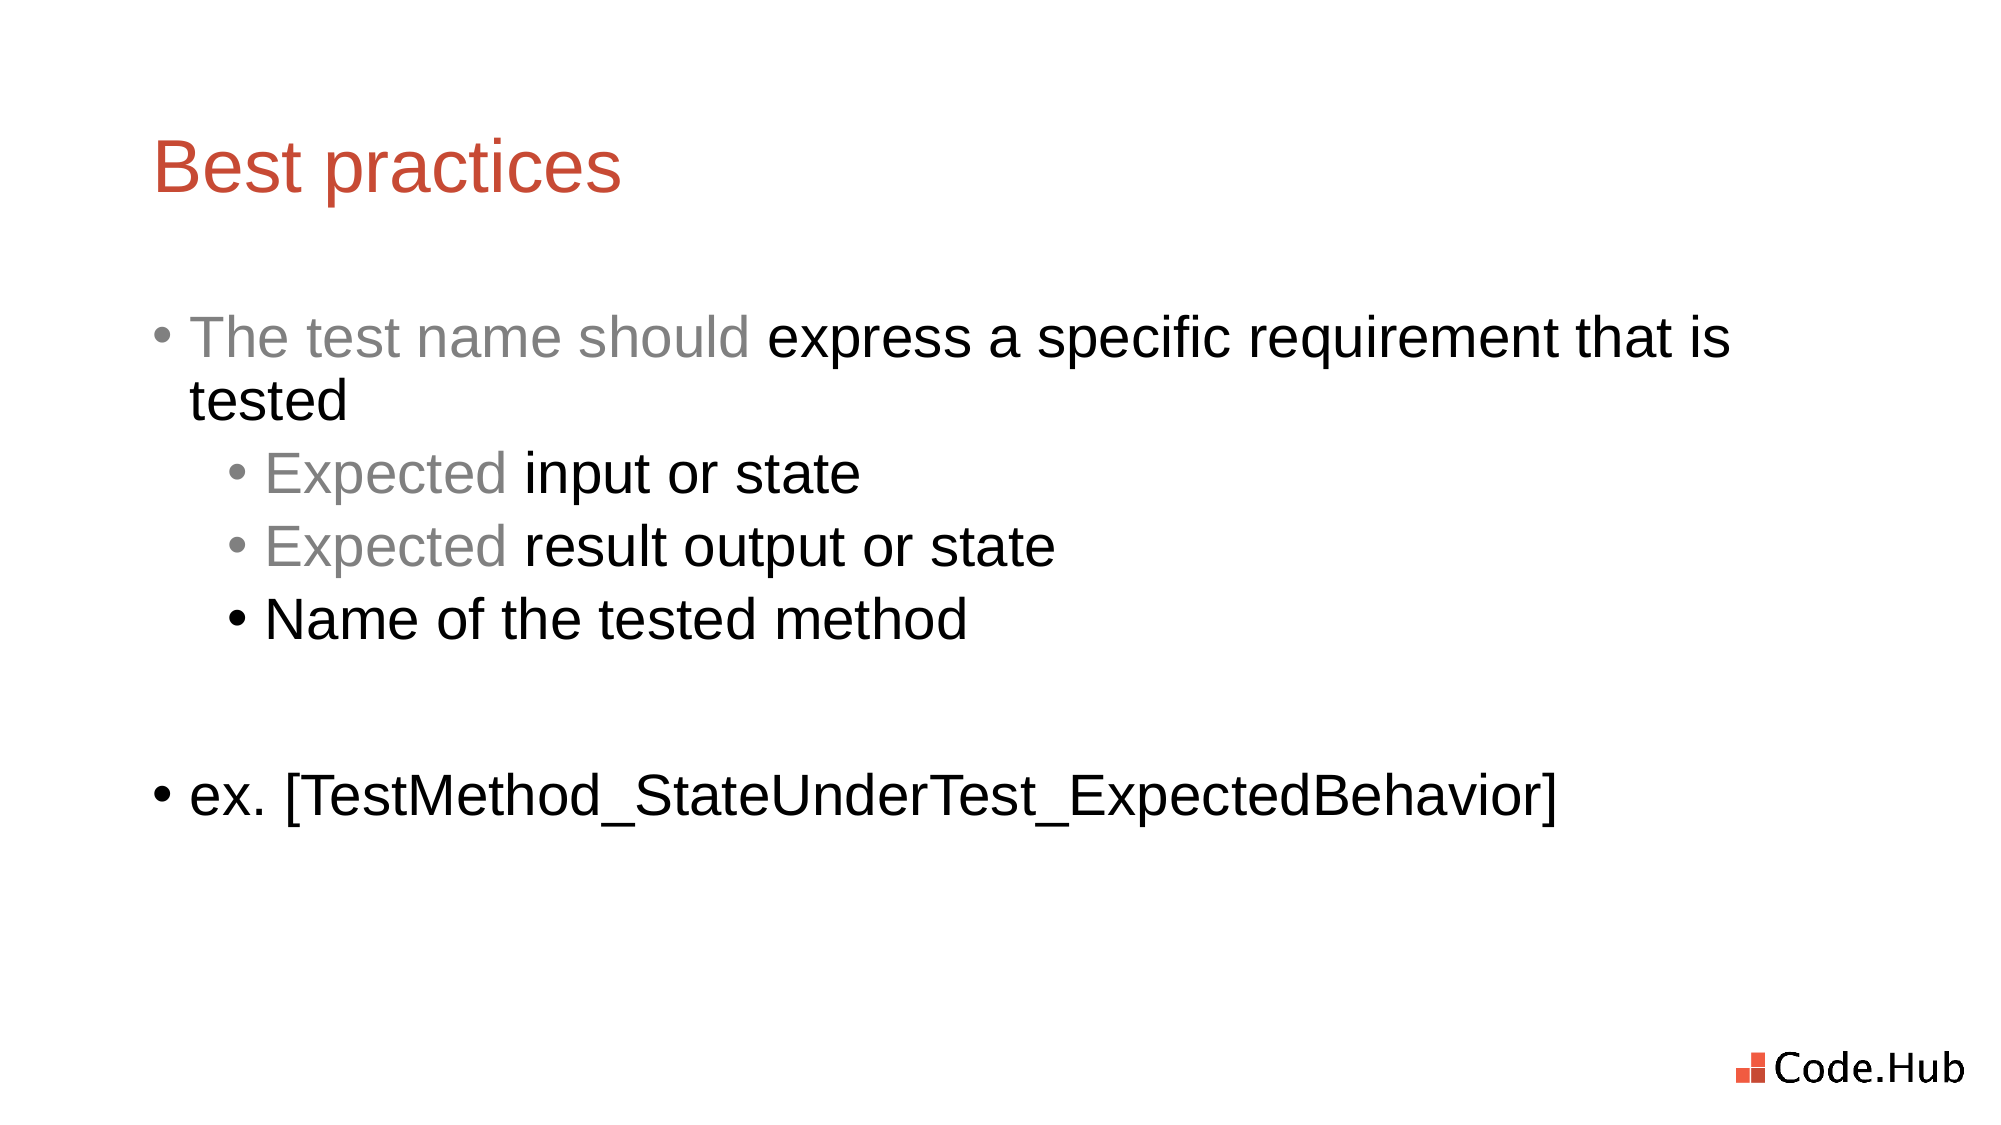

# Best practices
The test name should express a specific requirement that is tested
Expected input or state
Expected result output or state
Name of the tested method

ex. [TestMethod_StateUnderTest_ExpectedBehavior]